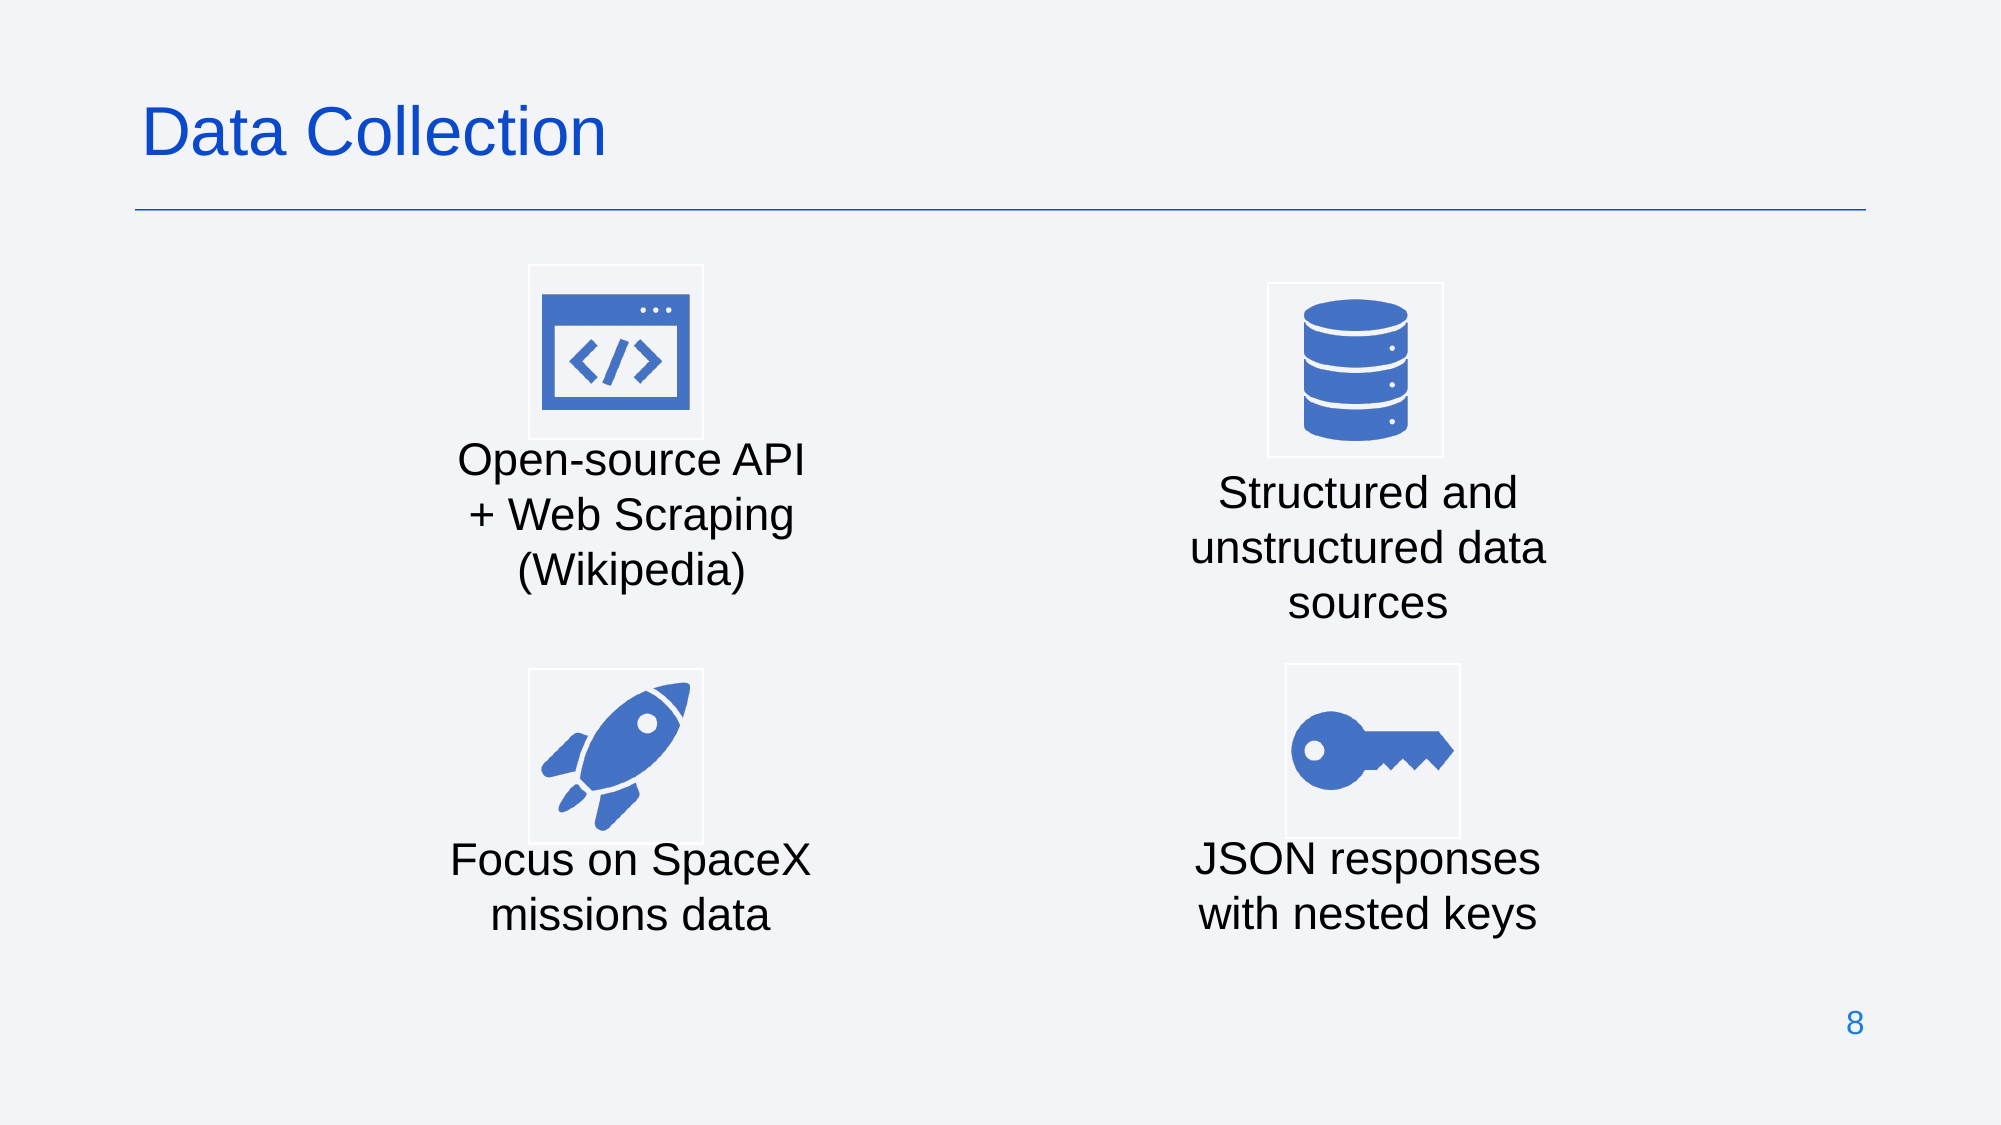

Data Collection

Open-source API + Web Scraping (Wikipedia)

Structured and unstructured data sources

JSON responses with nested keys

Focus on SpaceX missions data
8